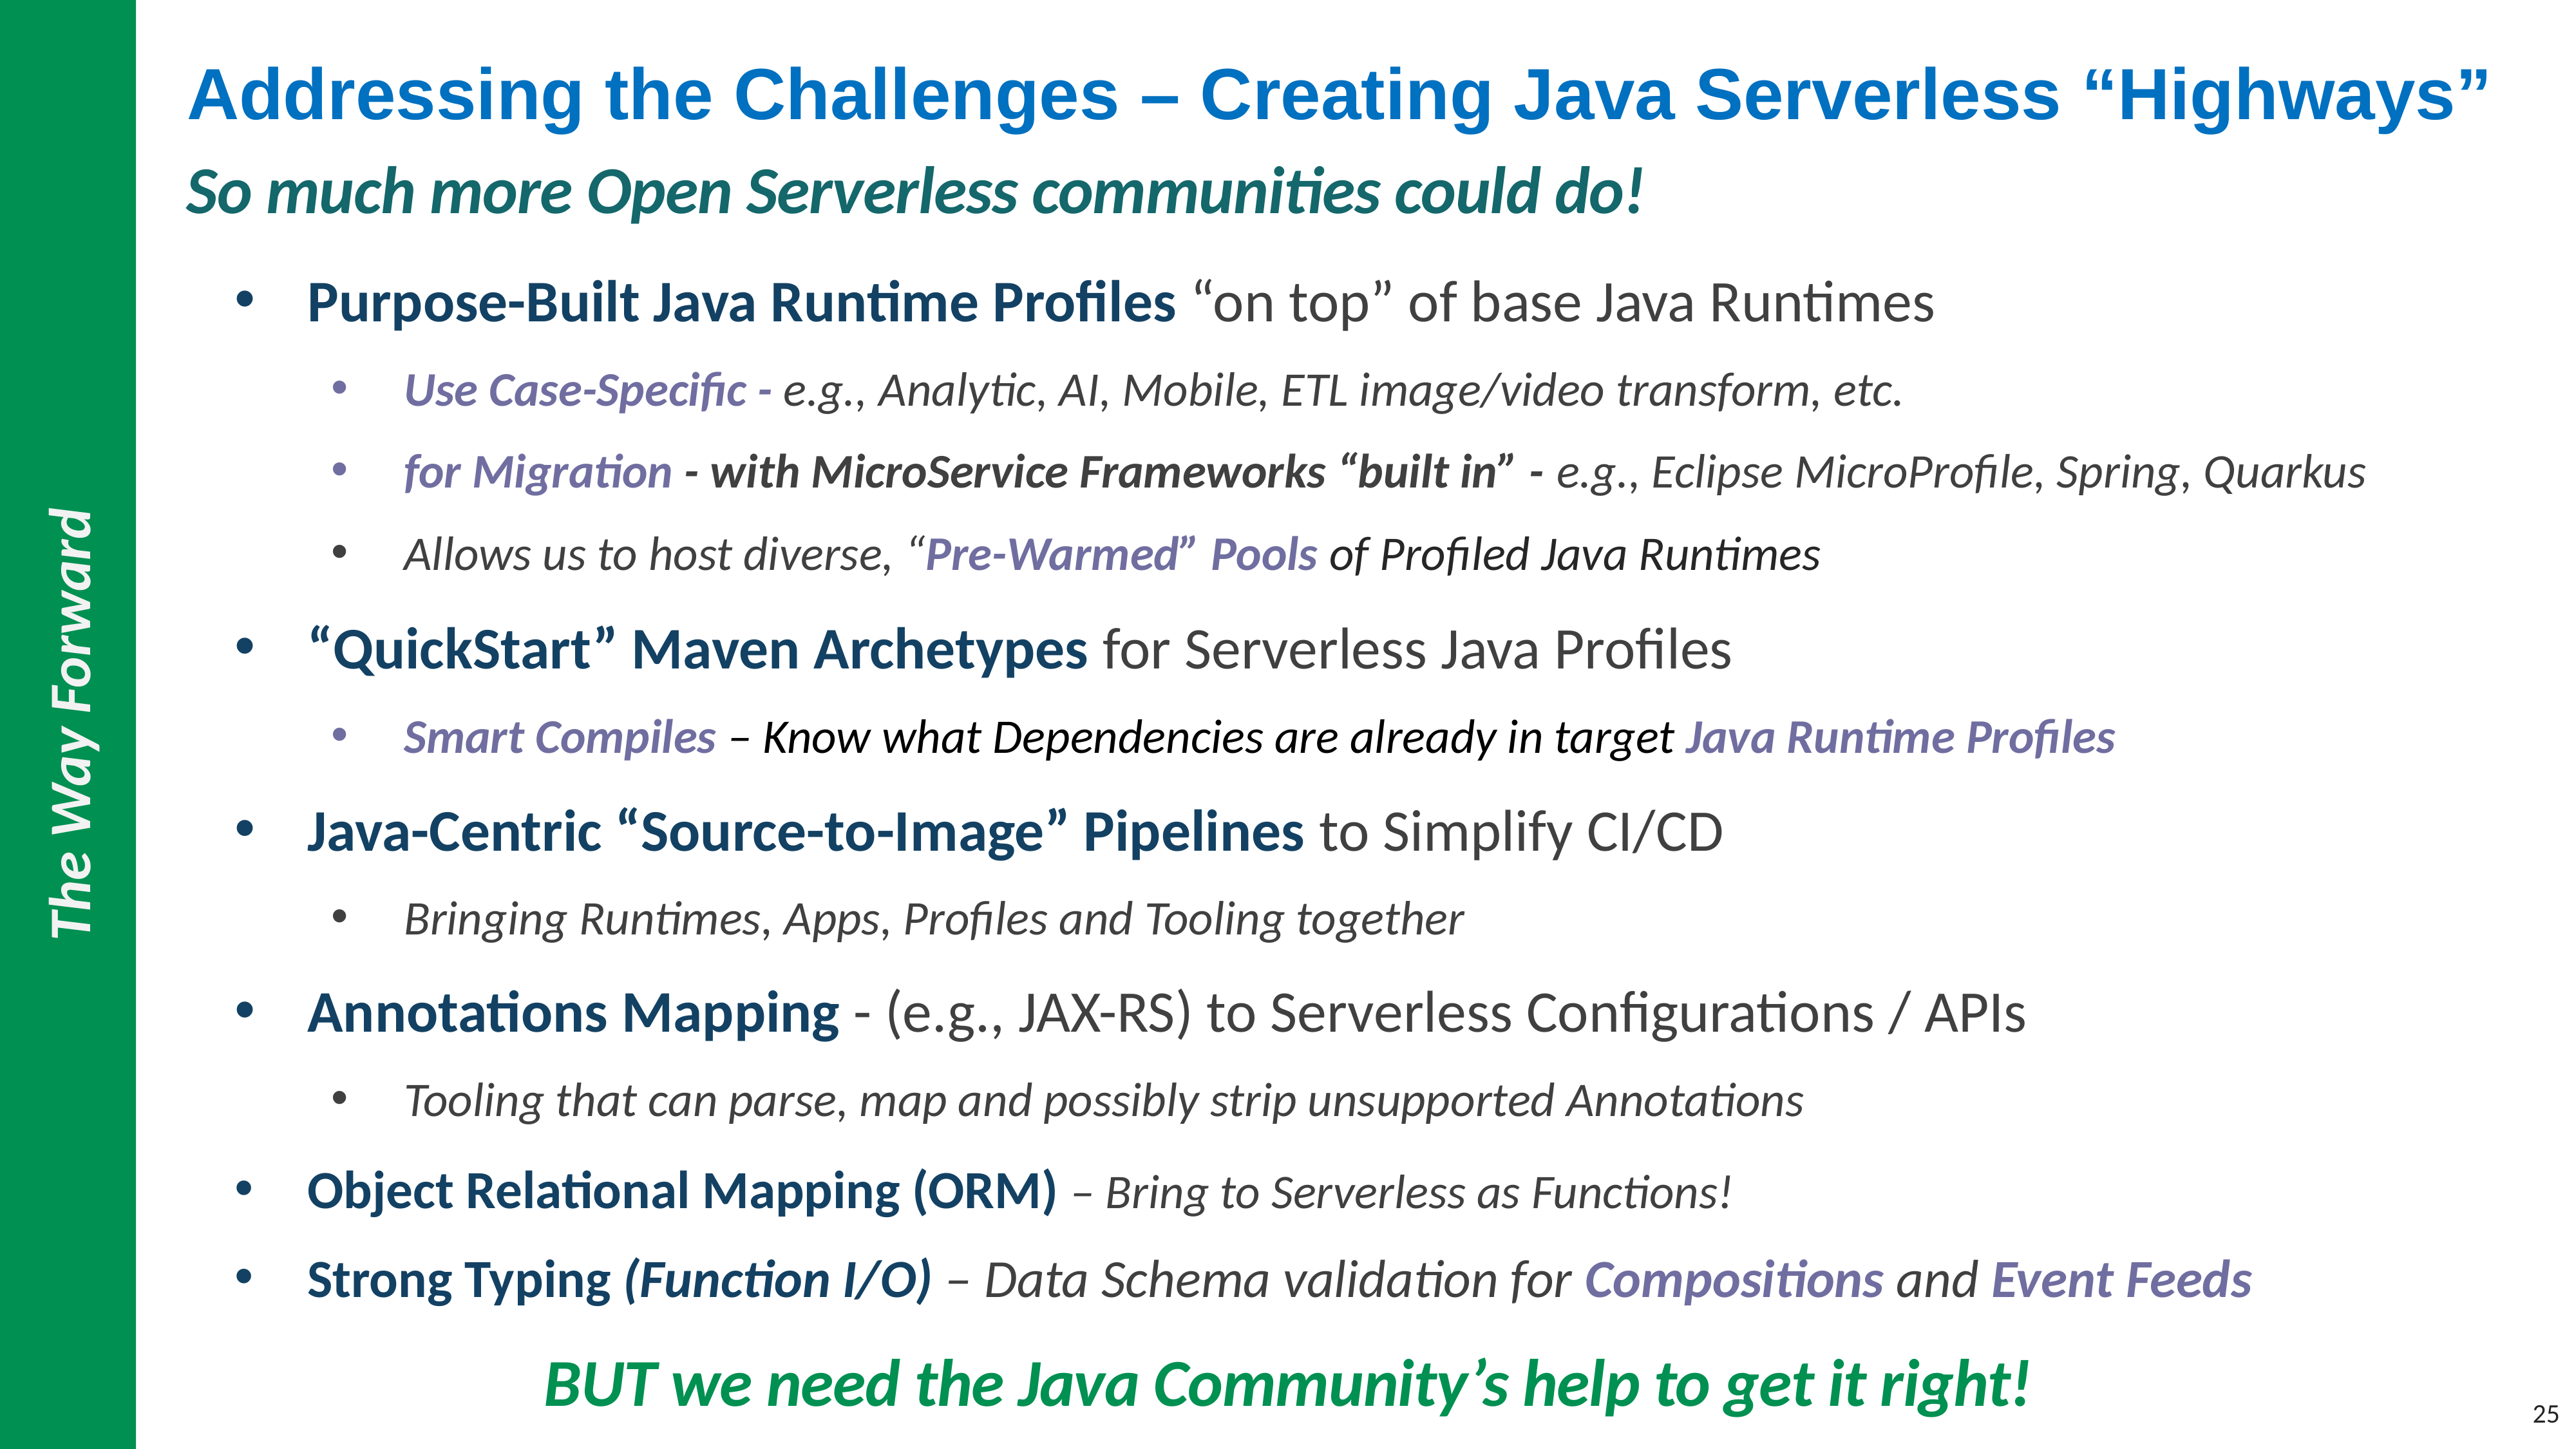

# Addressing the Challenges – Creating Java Serverless “Highways”
So much more Open Serverless communities could do!
Purpose-Built Java Runtime Profiles “on top” of base Java Runtimes
Use Case-Specific - e.g., Analytic, AI, Mobile, ETL image/video transform, etc.
for Migration - with MicroService Frameworks “built in” - e.g., Eclipse MicroProfile, Spring, Quarkus
Allows us to host diverse, “Pre-Warmed” Pools of Profiled Java Runtimes
“QuickStart” Maven Archetypes for Serverless Java Profiles
Smart Compiles – Know what Dependencies are already in target Java Runtime Profiles
Java-Centric “Source-to-Image” Pipelines to Simplify CI/CD
Bringing Runtimes, Apps, Profiles and Tooling together
Annotations Mapping - (e.g., JAX-RS) to Serverless Configurations / APIs
Tooling that can parse, map and possibly strip unsupported Annotations
Object Relational Mapping (ORM) – Bring to Serverless as Functions!
Strong Typing (Function I/O) – Data Schema validation for Compositions and Event Feeds
BUT we need the Java Community’s help to get it right!
25